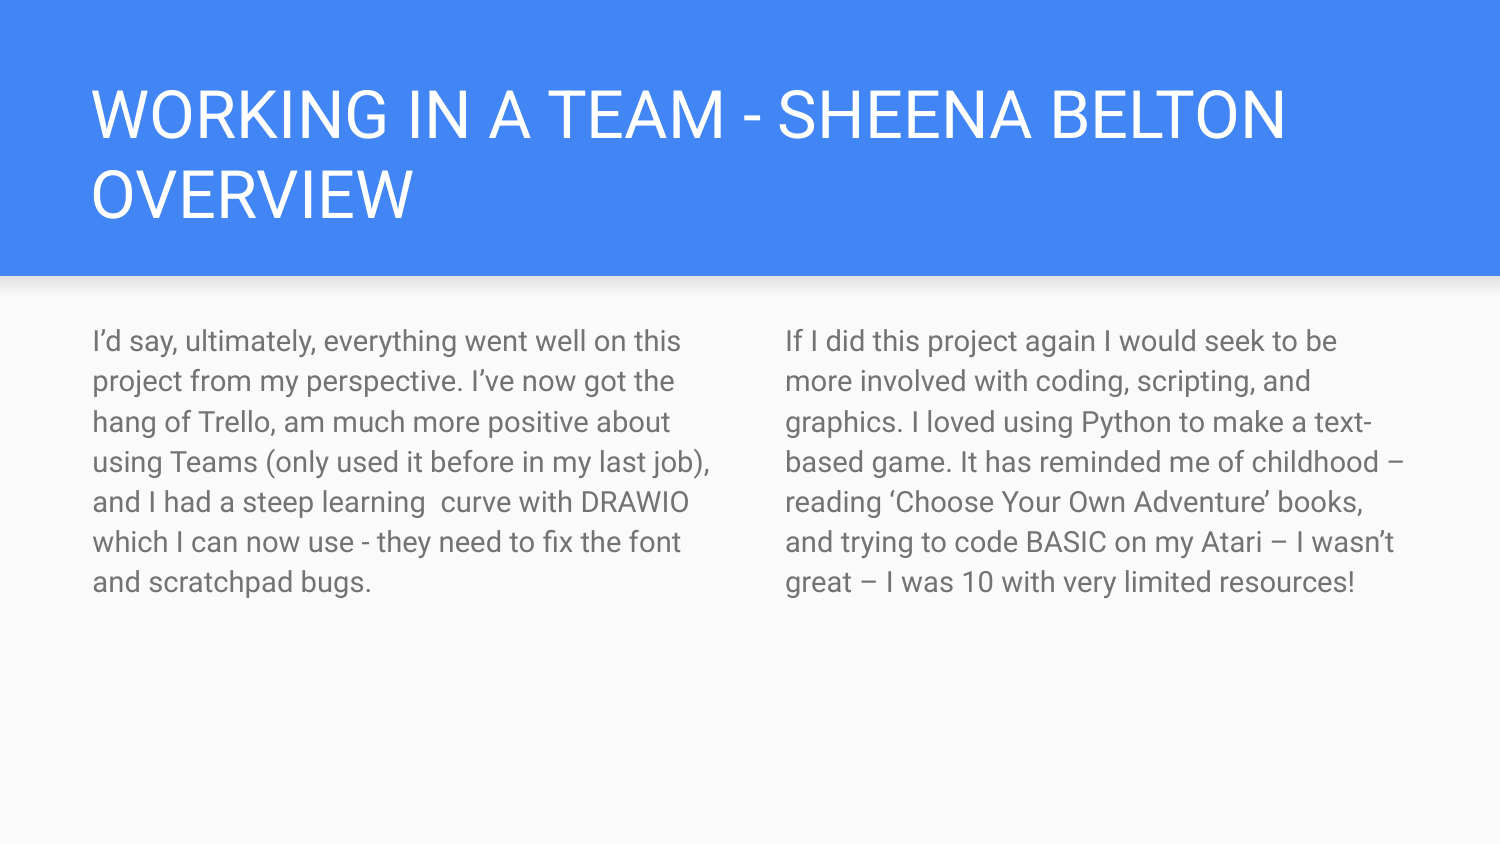

# WORKING IN A TEAM - SHEENA BELTON OVERVIEW
I’d say, ultimately, everything went well on this project from my perspective. I’ve now got the hang of Trello, am much more positive about using Teams (only used it before in my last job), and I had a steep learning  curve with DRAWIO which I can now use - they need to fix the font and scratchpad bugs.
If I did this project again I would seek to be more involved with coding, scripting, and graphics. I loved using Python to make a text-based game. It has reminded me of childhood – reading ‘Choose Your Own Adventure’ books, and trying to code BASIC on my Atari – I wasn’t great – I was 10 with very limited resources!